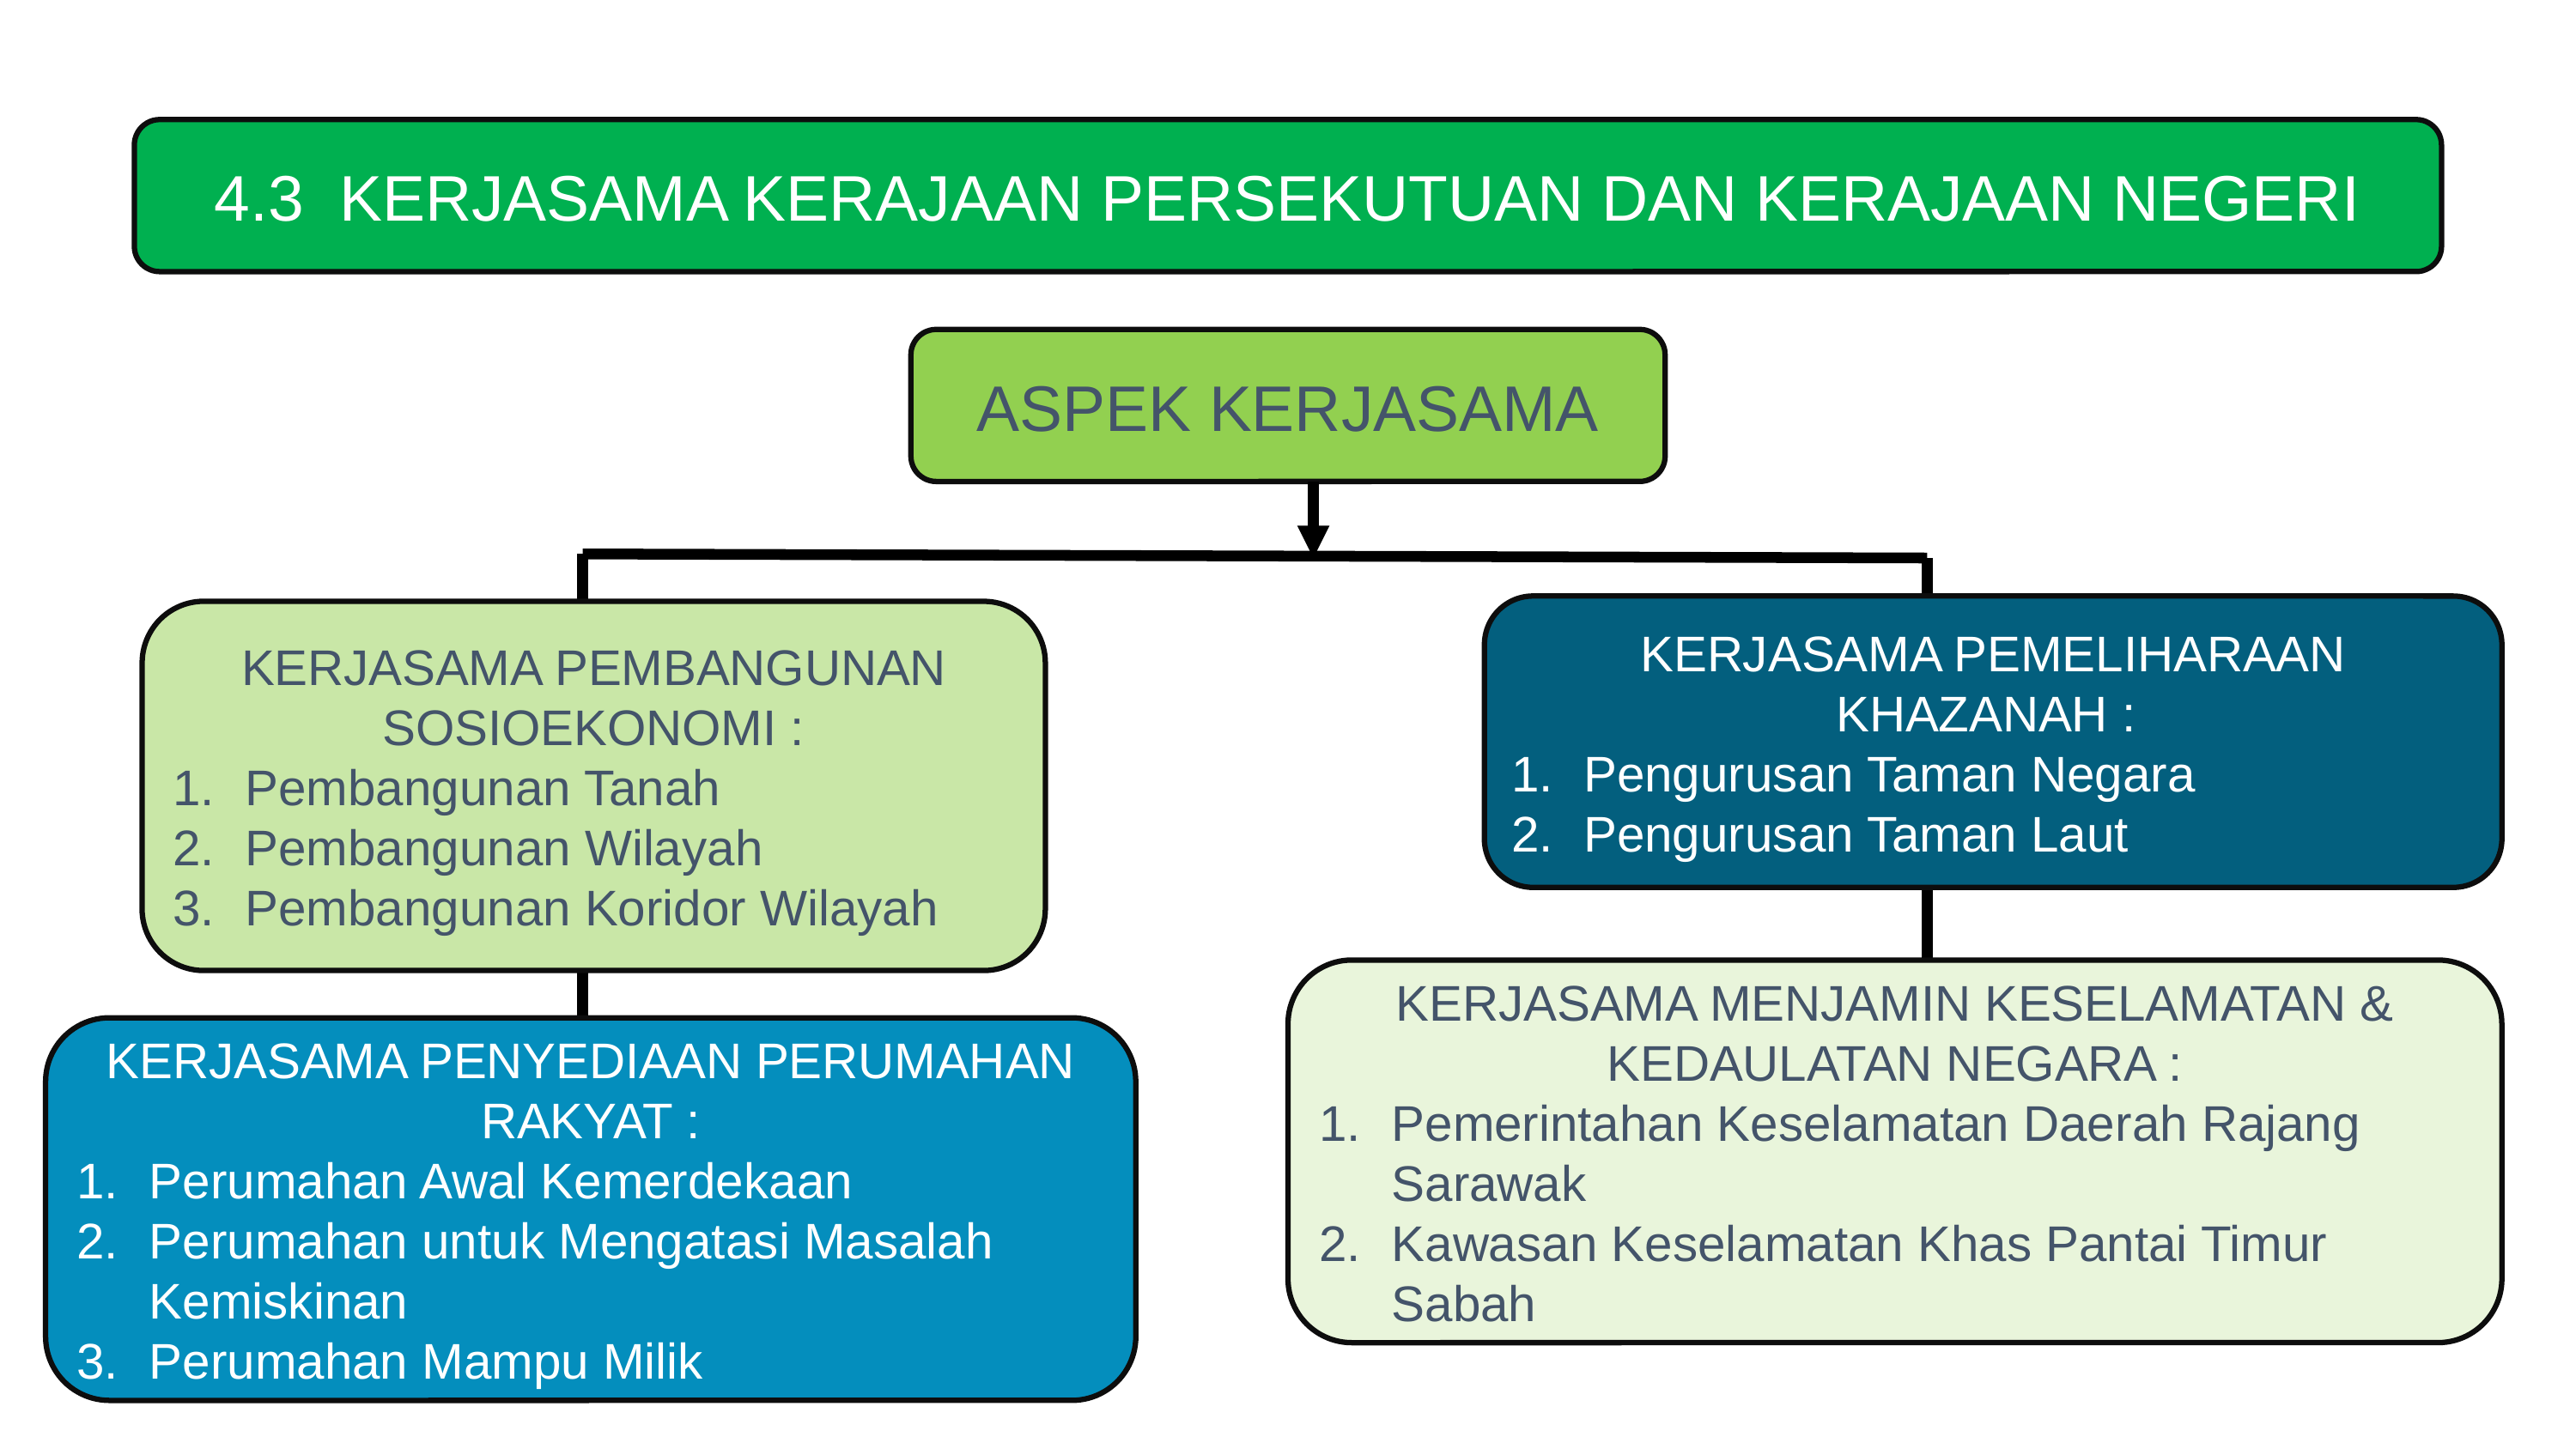

4.3  KERJASAMA KERAJAAN PERSEKUTUAN DAN KERAJAAN NEGERI
ASPEK KERJASAMA

KERJASAMA PEMELIHARAAN KHAZANAH :
Pengurusan Taman Negara
Pengurusan Taman Laut

KERJASAMA PEMBANGUNAN SOSIOEKONOMI :
Pembangunan Tanah
Pembangunan Wilayah
Pembangunan Koridor Wilayah
KERJASAMA MENJAMIN KESELAMATAN & KEDAULATAN NEGARA :
Pemerintahan Keselamatan Daerah Rajang Sarawak
Kawasan Keselamatan Khas Pantai Timur Sabah

KERJASAMA PENYEDIAAN PERUMAHAN RAKYAT :
Perumahan Awal Kemerdekaan
Perumahan untuk Mengatasi Masalah Kemiskinan
Perumahan Mampu Milik